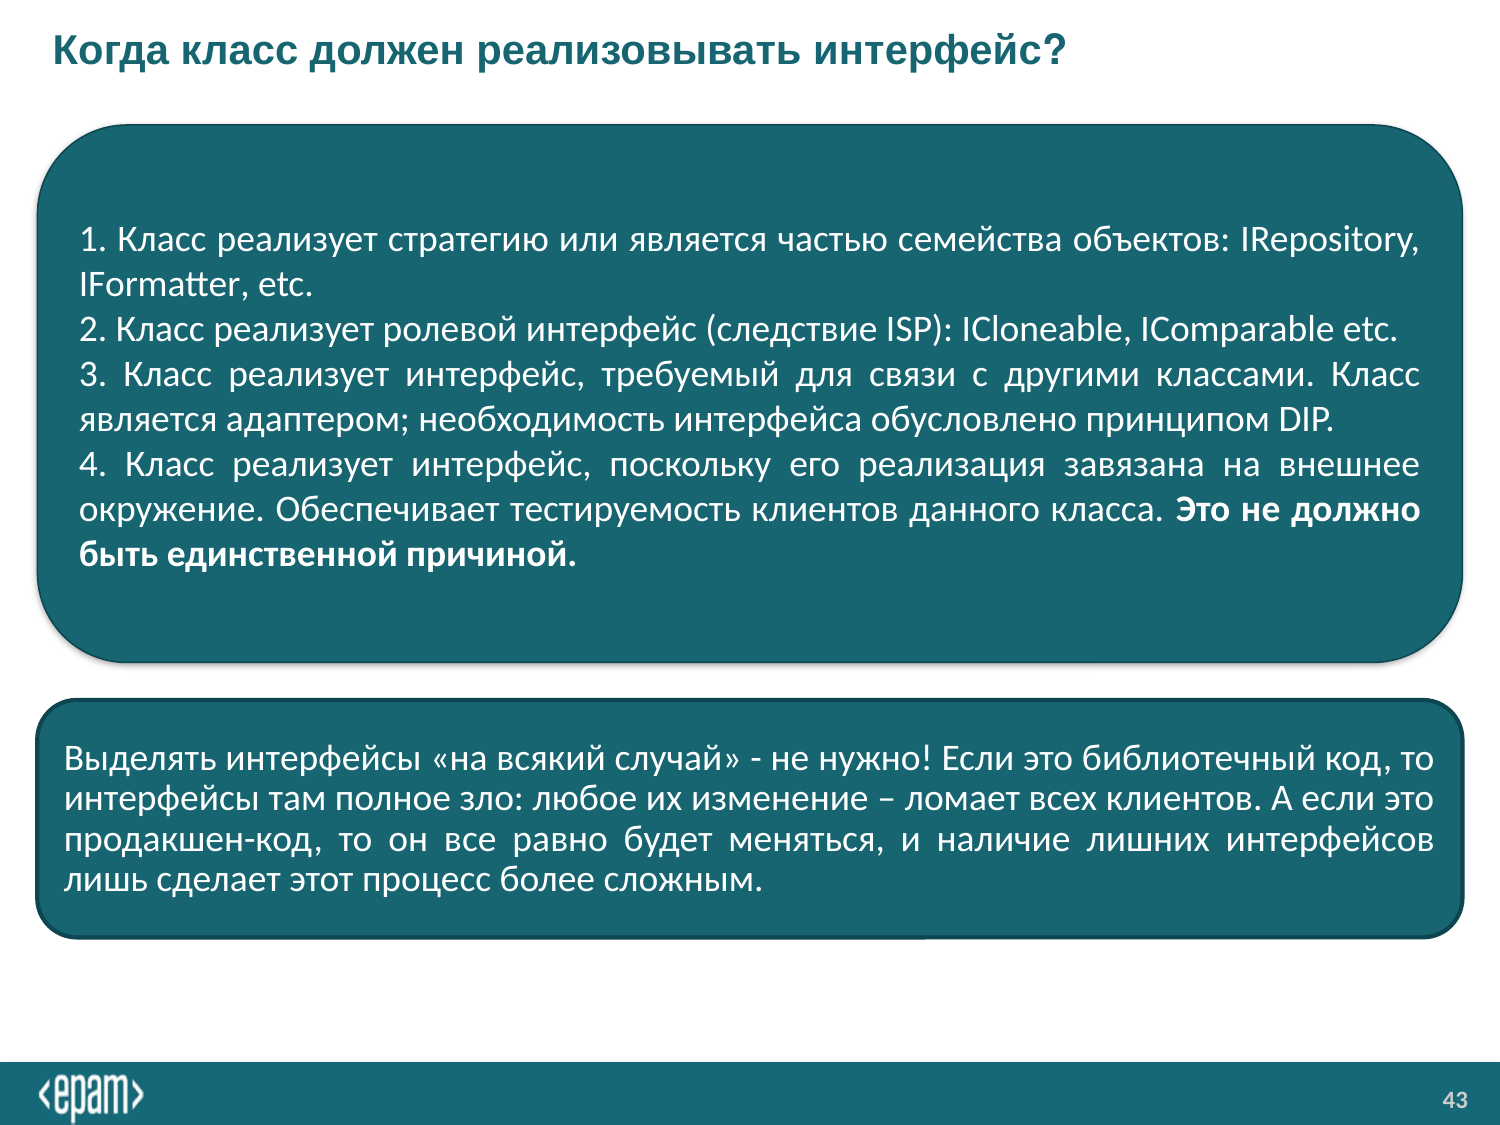

# Когда класс должен реализовывать интерфейс?
1. Класс реализует стратегию или является частью семейства объектов: IRepository, IFormatter, etc.
2. Класс реализует ролевой интерфейс (следствие ISP): ICloneable, IComparable etc.
3. Класс реализует интерфейс, требуемый для связи с другими классами. Класс является адаптером; необходимость интерфейса обусловлено принципом DIP.
4. Класс реализует интерфейс, поскольку его реализация завязана на внешнее окружение. Обеспечивает тестируемость клиентов данного класса. Это не должно быть единственной причиной.
Выделять интерфейсы «на всякий случай» - не нужно! Если это библиотечный код, то интерфейсы там полное зло: любое их изменение – ломает всех клиентов. А если это продакшен-код, то он все равно будет меняться, и наличие лишних интерфейсов лишь сделает этот процесс более сложным.